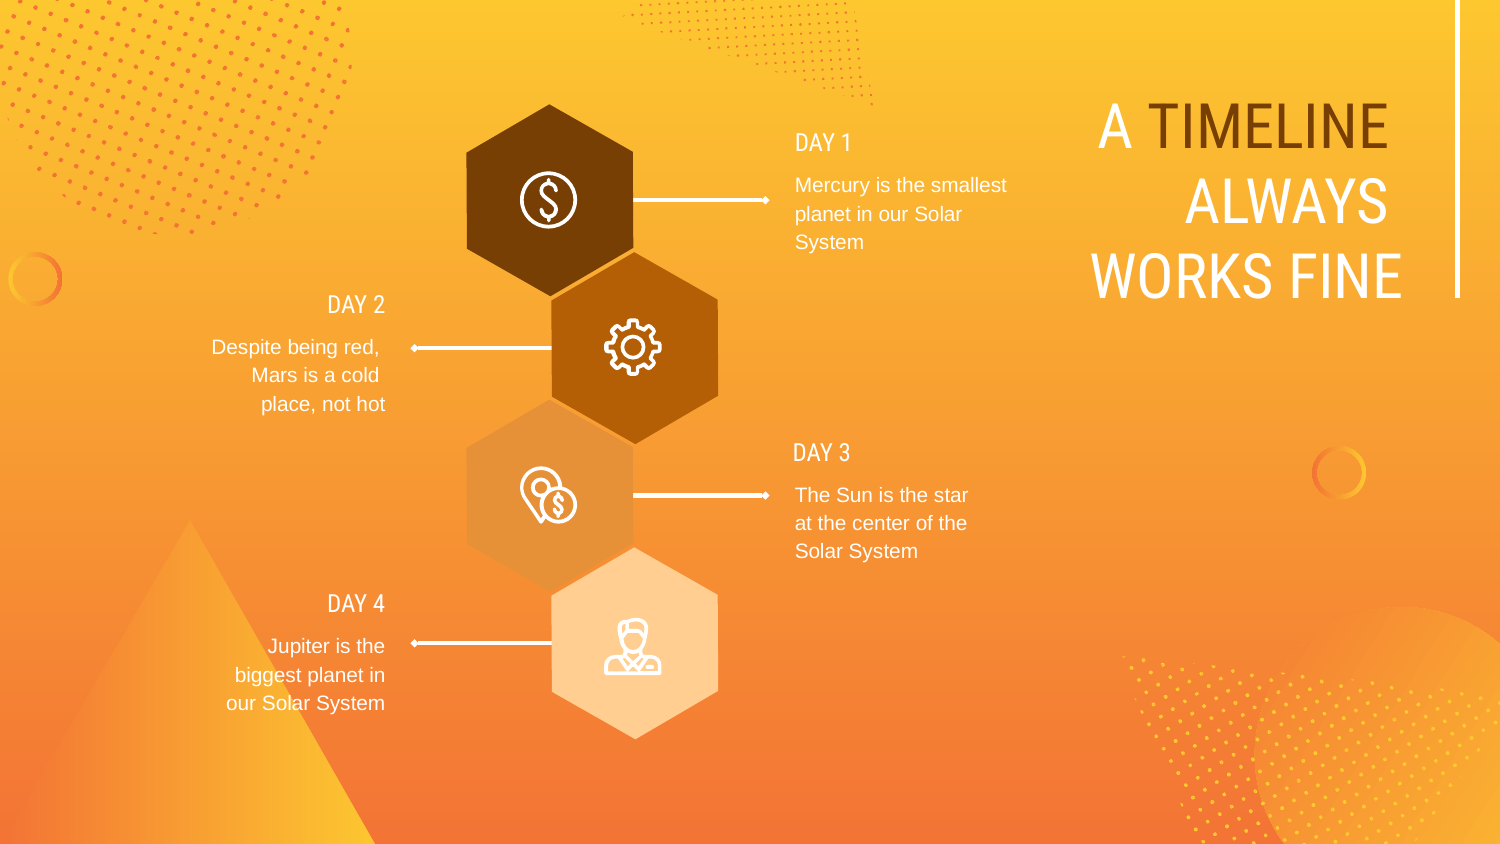

DAY 1
Mercury is the smallest planet in our Solar System

# A TIMELINE  ALWAYS  WORKS FINE
DAY 2
Despite being red,  Mars is a cold  place, not hot

DAY 3
The Sun is the star  at the center of the  Solar System

DAY 4
Jupiter is the biggest planet in our Solar System